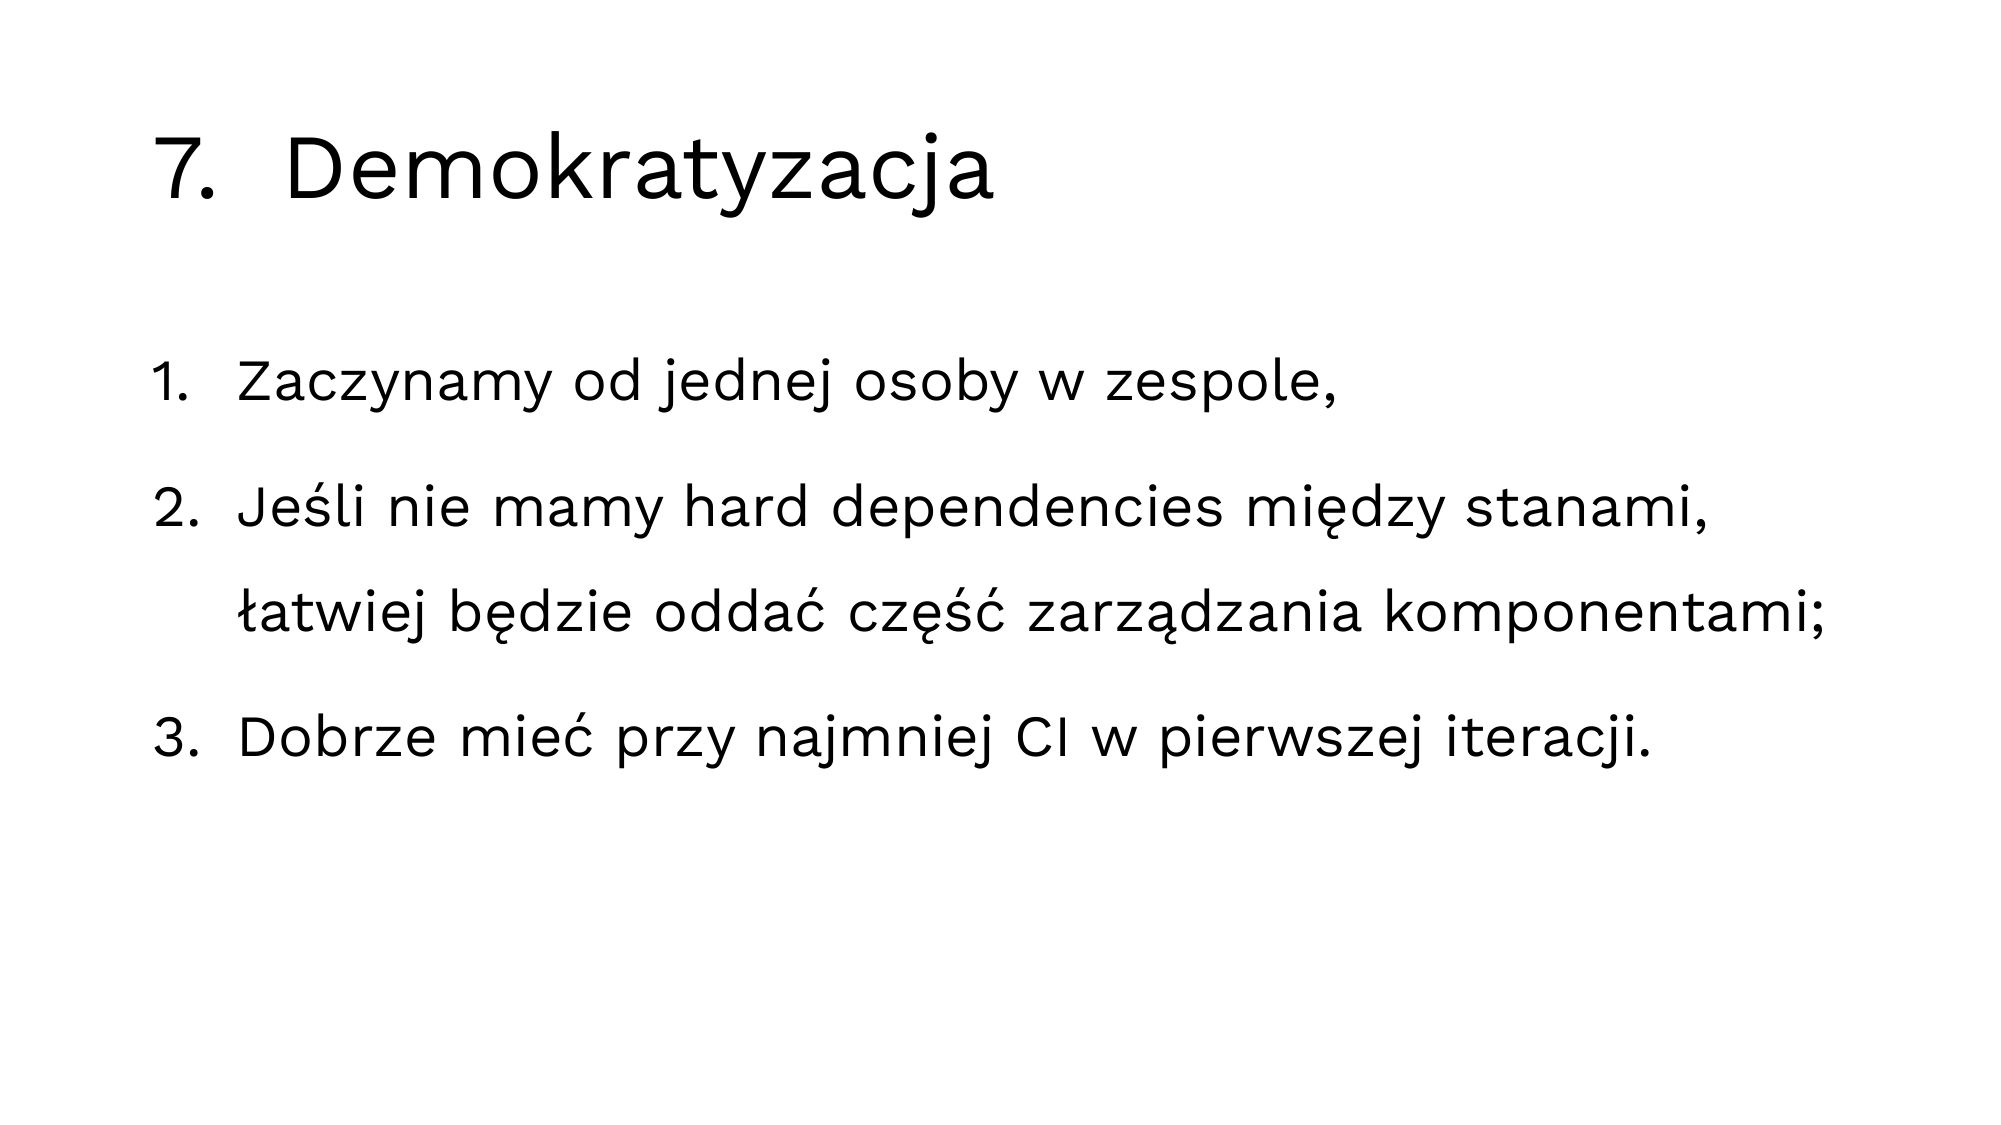

# 7.  Demokratyzacja
Zaczynamy od jednej osoby w zespole,
Jeśli nie mamy hard dependencies między stanami,
łatwiej będzie oddać część zarządzania komponentami;
Dobrze mieć przy najmniej CI w pierwszej iteracji.